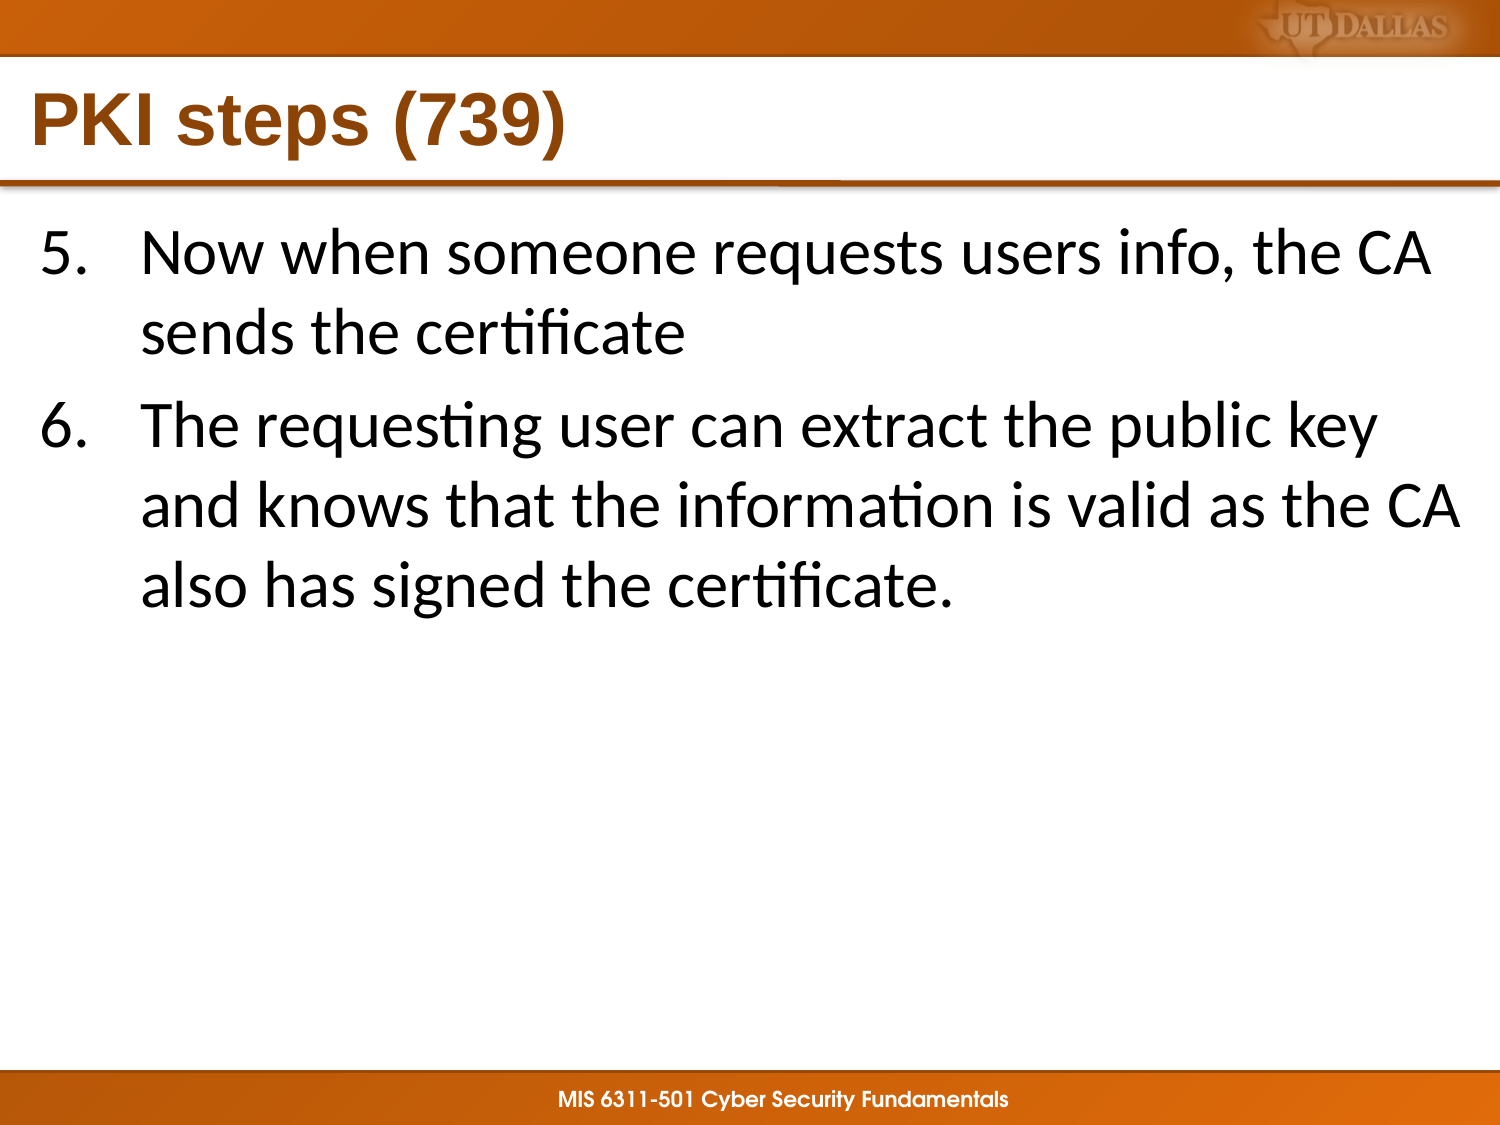

# PKI steps (739)
Now when someone requests users info, the CA sends the certificate
The requesting user can extract the public key and knows that the information is valid as the CA also has signed the certificate.